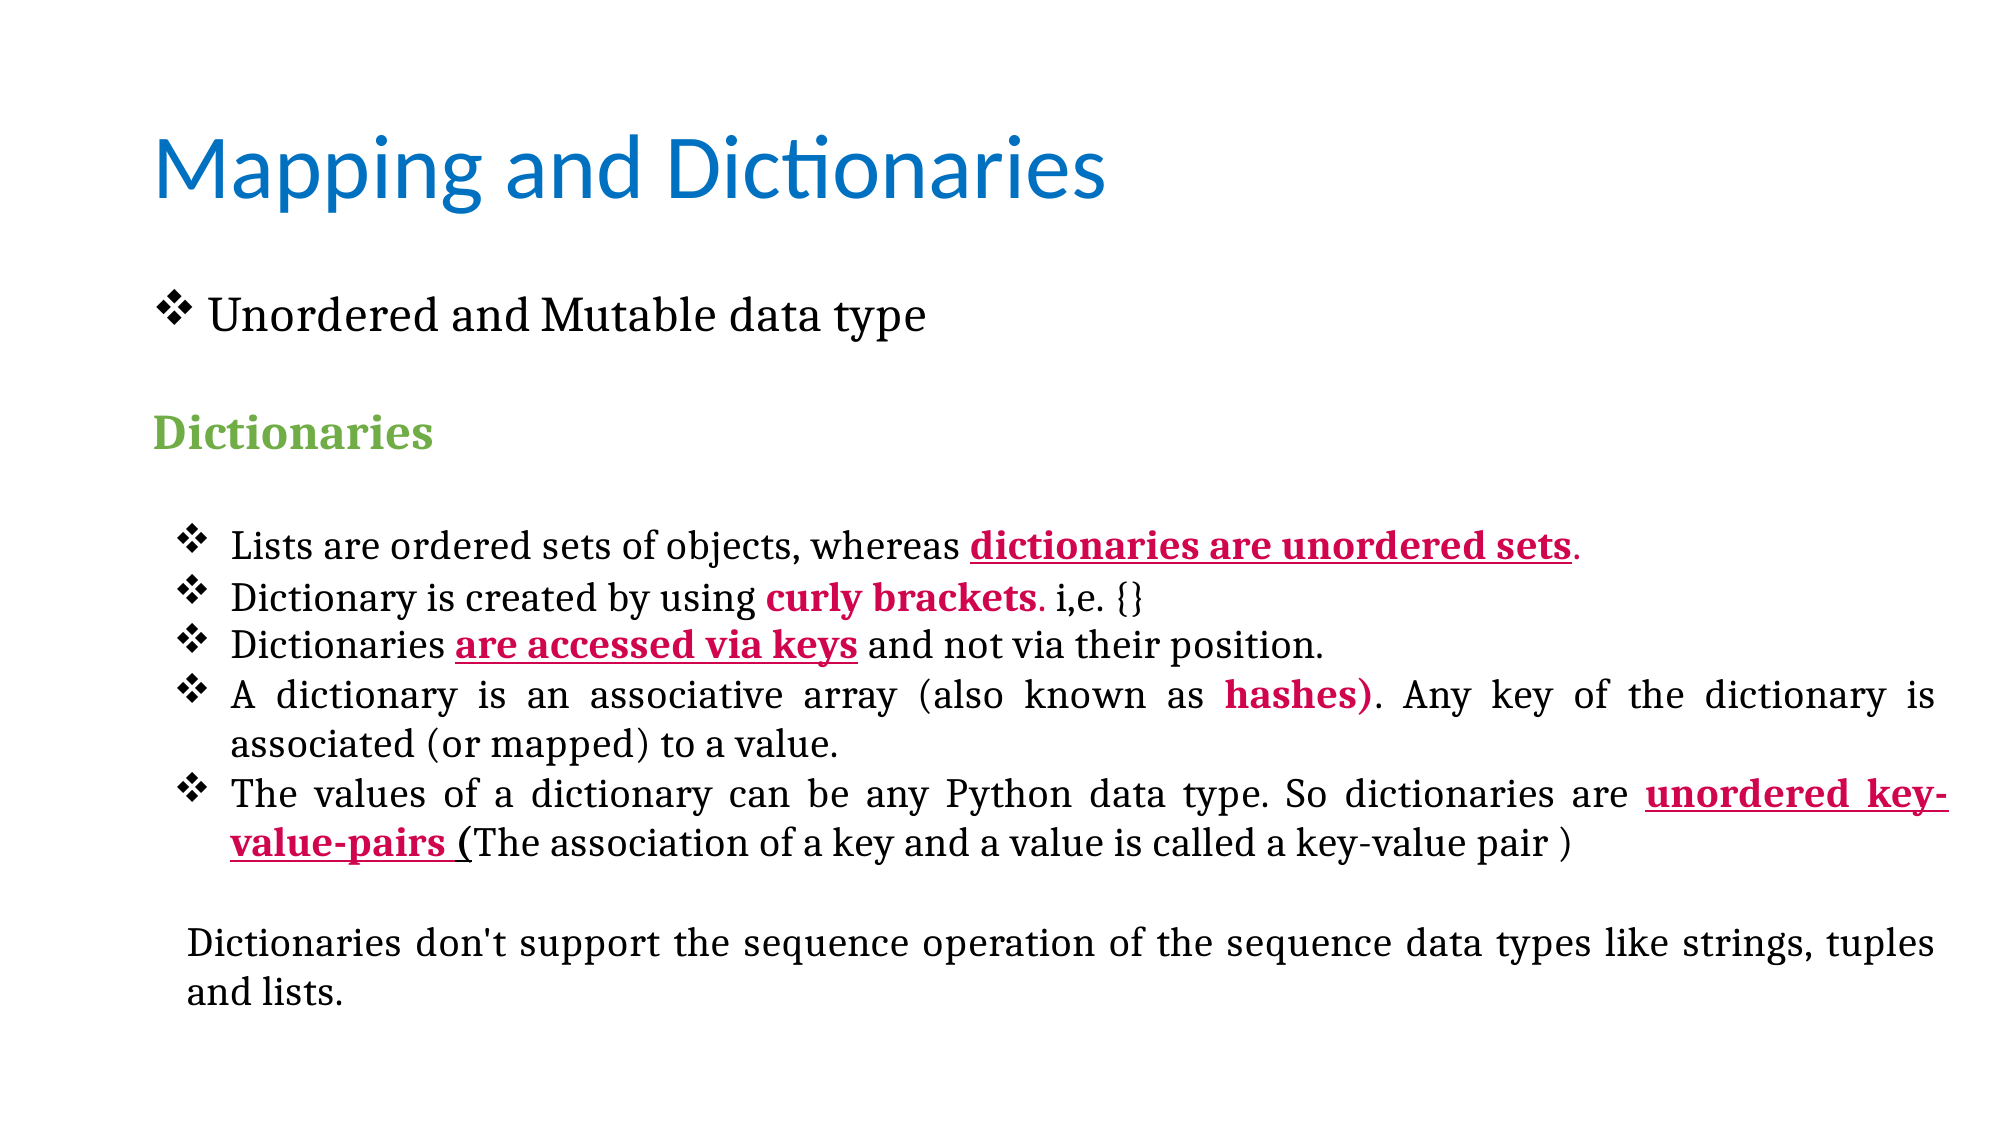

# Mapping and Dictionaries
Unordered and Mutable data type

Dictionaries

Lists are ordered sets of objects, whereas dictionaries are unordered sets.

Dictionary is created by using curly brackets. i,e. {}
Dictionaries are accessed via keys and not via their position.

A dictionary is an associative array (also known as hashes). Any key of the dictionary is associated (or mapped) to a value.

The values of a dictionary can be any Python data type. So dictionaries are unordered key-value-pairs (The association of a key and a value is called a key-value pair )

Dictionaries don't support the sequence operation of the sequence data types like strings, tuples and lists.